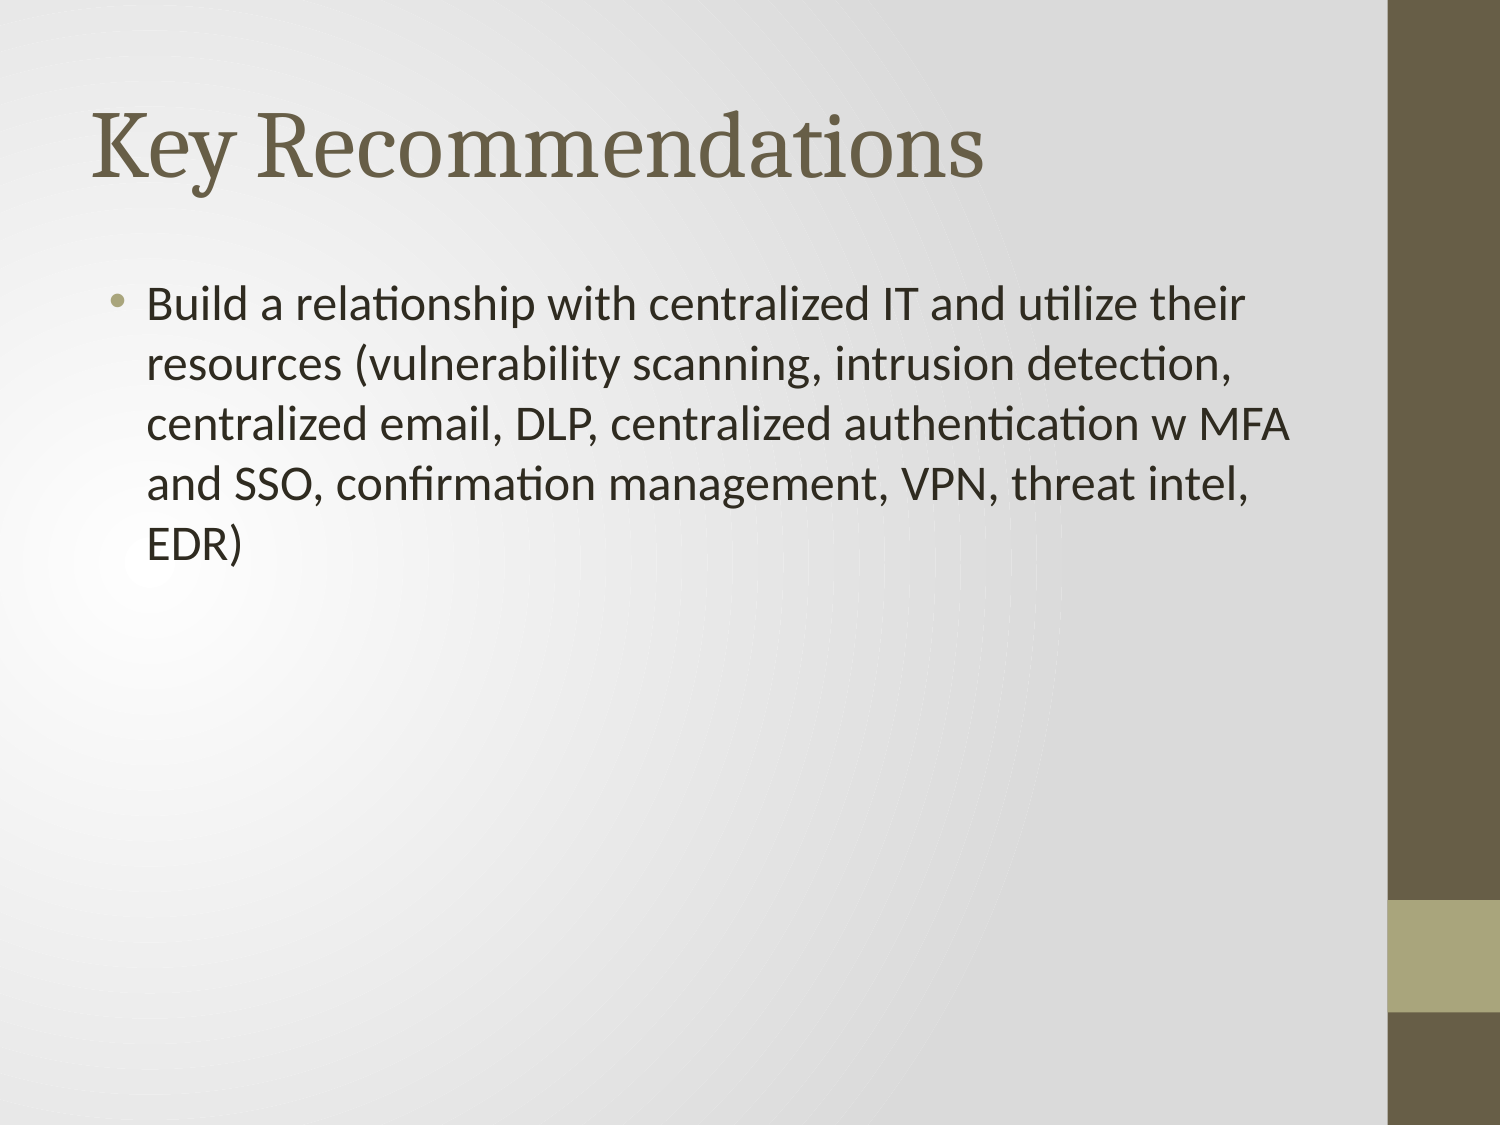

# Key Recommendations
Build a relationship with centralized IT and utilize their resources (vulnerability scanning, intrusion detection, centralized email, DLP, centralized authentication w MFA and SSO, confirmation management, VPN, threat intel, EDR)